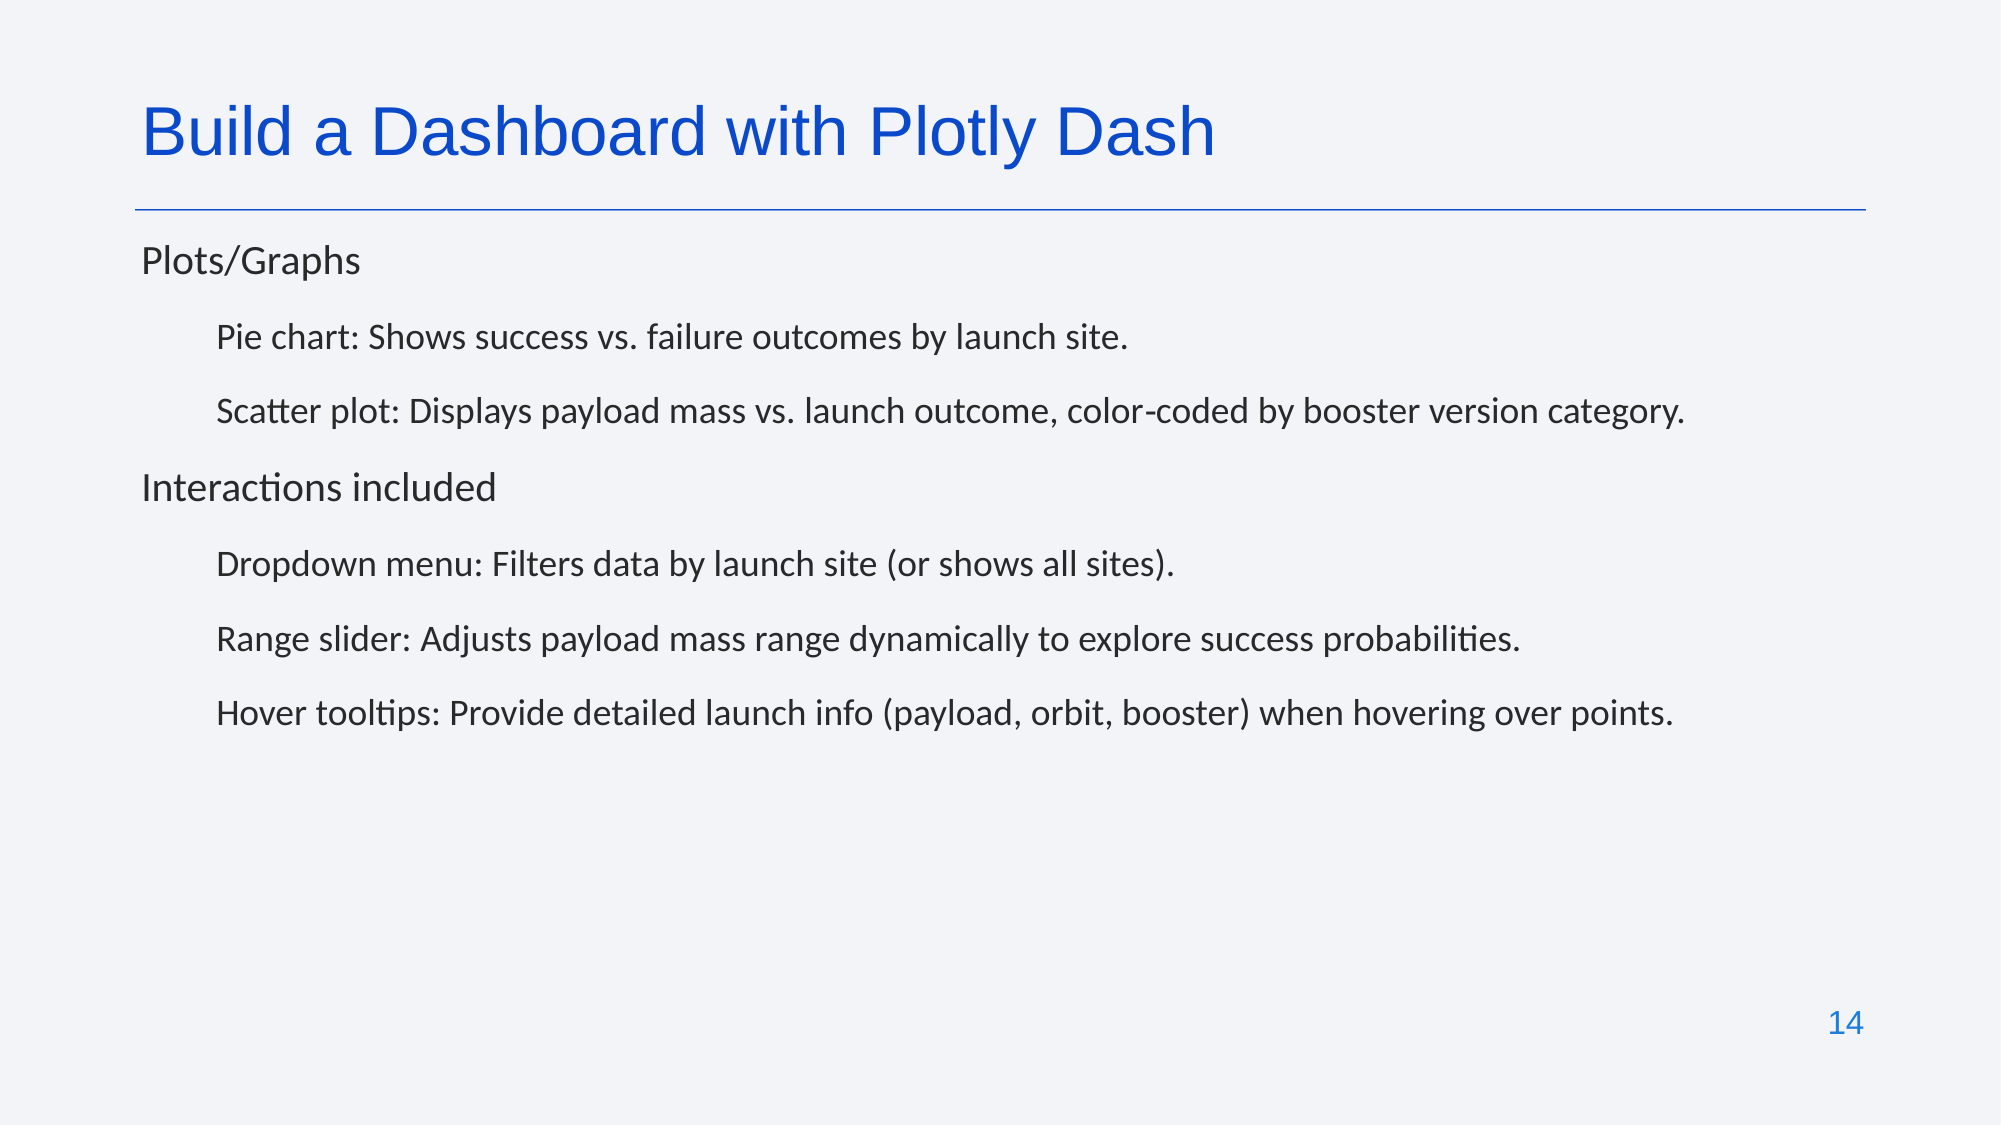

Build a Dashboard with Plotly Dash
Plots/Graphs
Pie chart: Shows success vs. failure outcomes by launch site.
Scatter plot: Displays payload mass vs. launch outcome, color‑coded by booster version category.
Interactions included
Dropdown menu: Filters data by launch site (or shows all sites).
Range slider: Adjusts payload mass range dynamically to explore success probabilities.
Hover tooltips: Provide detailed launch info (payload, orbit, booster) when hovering over points.

14